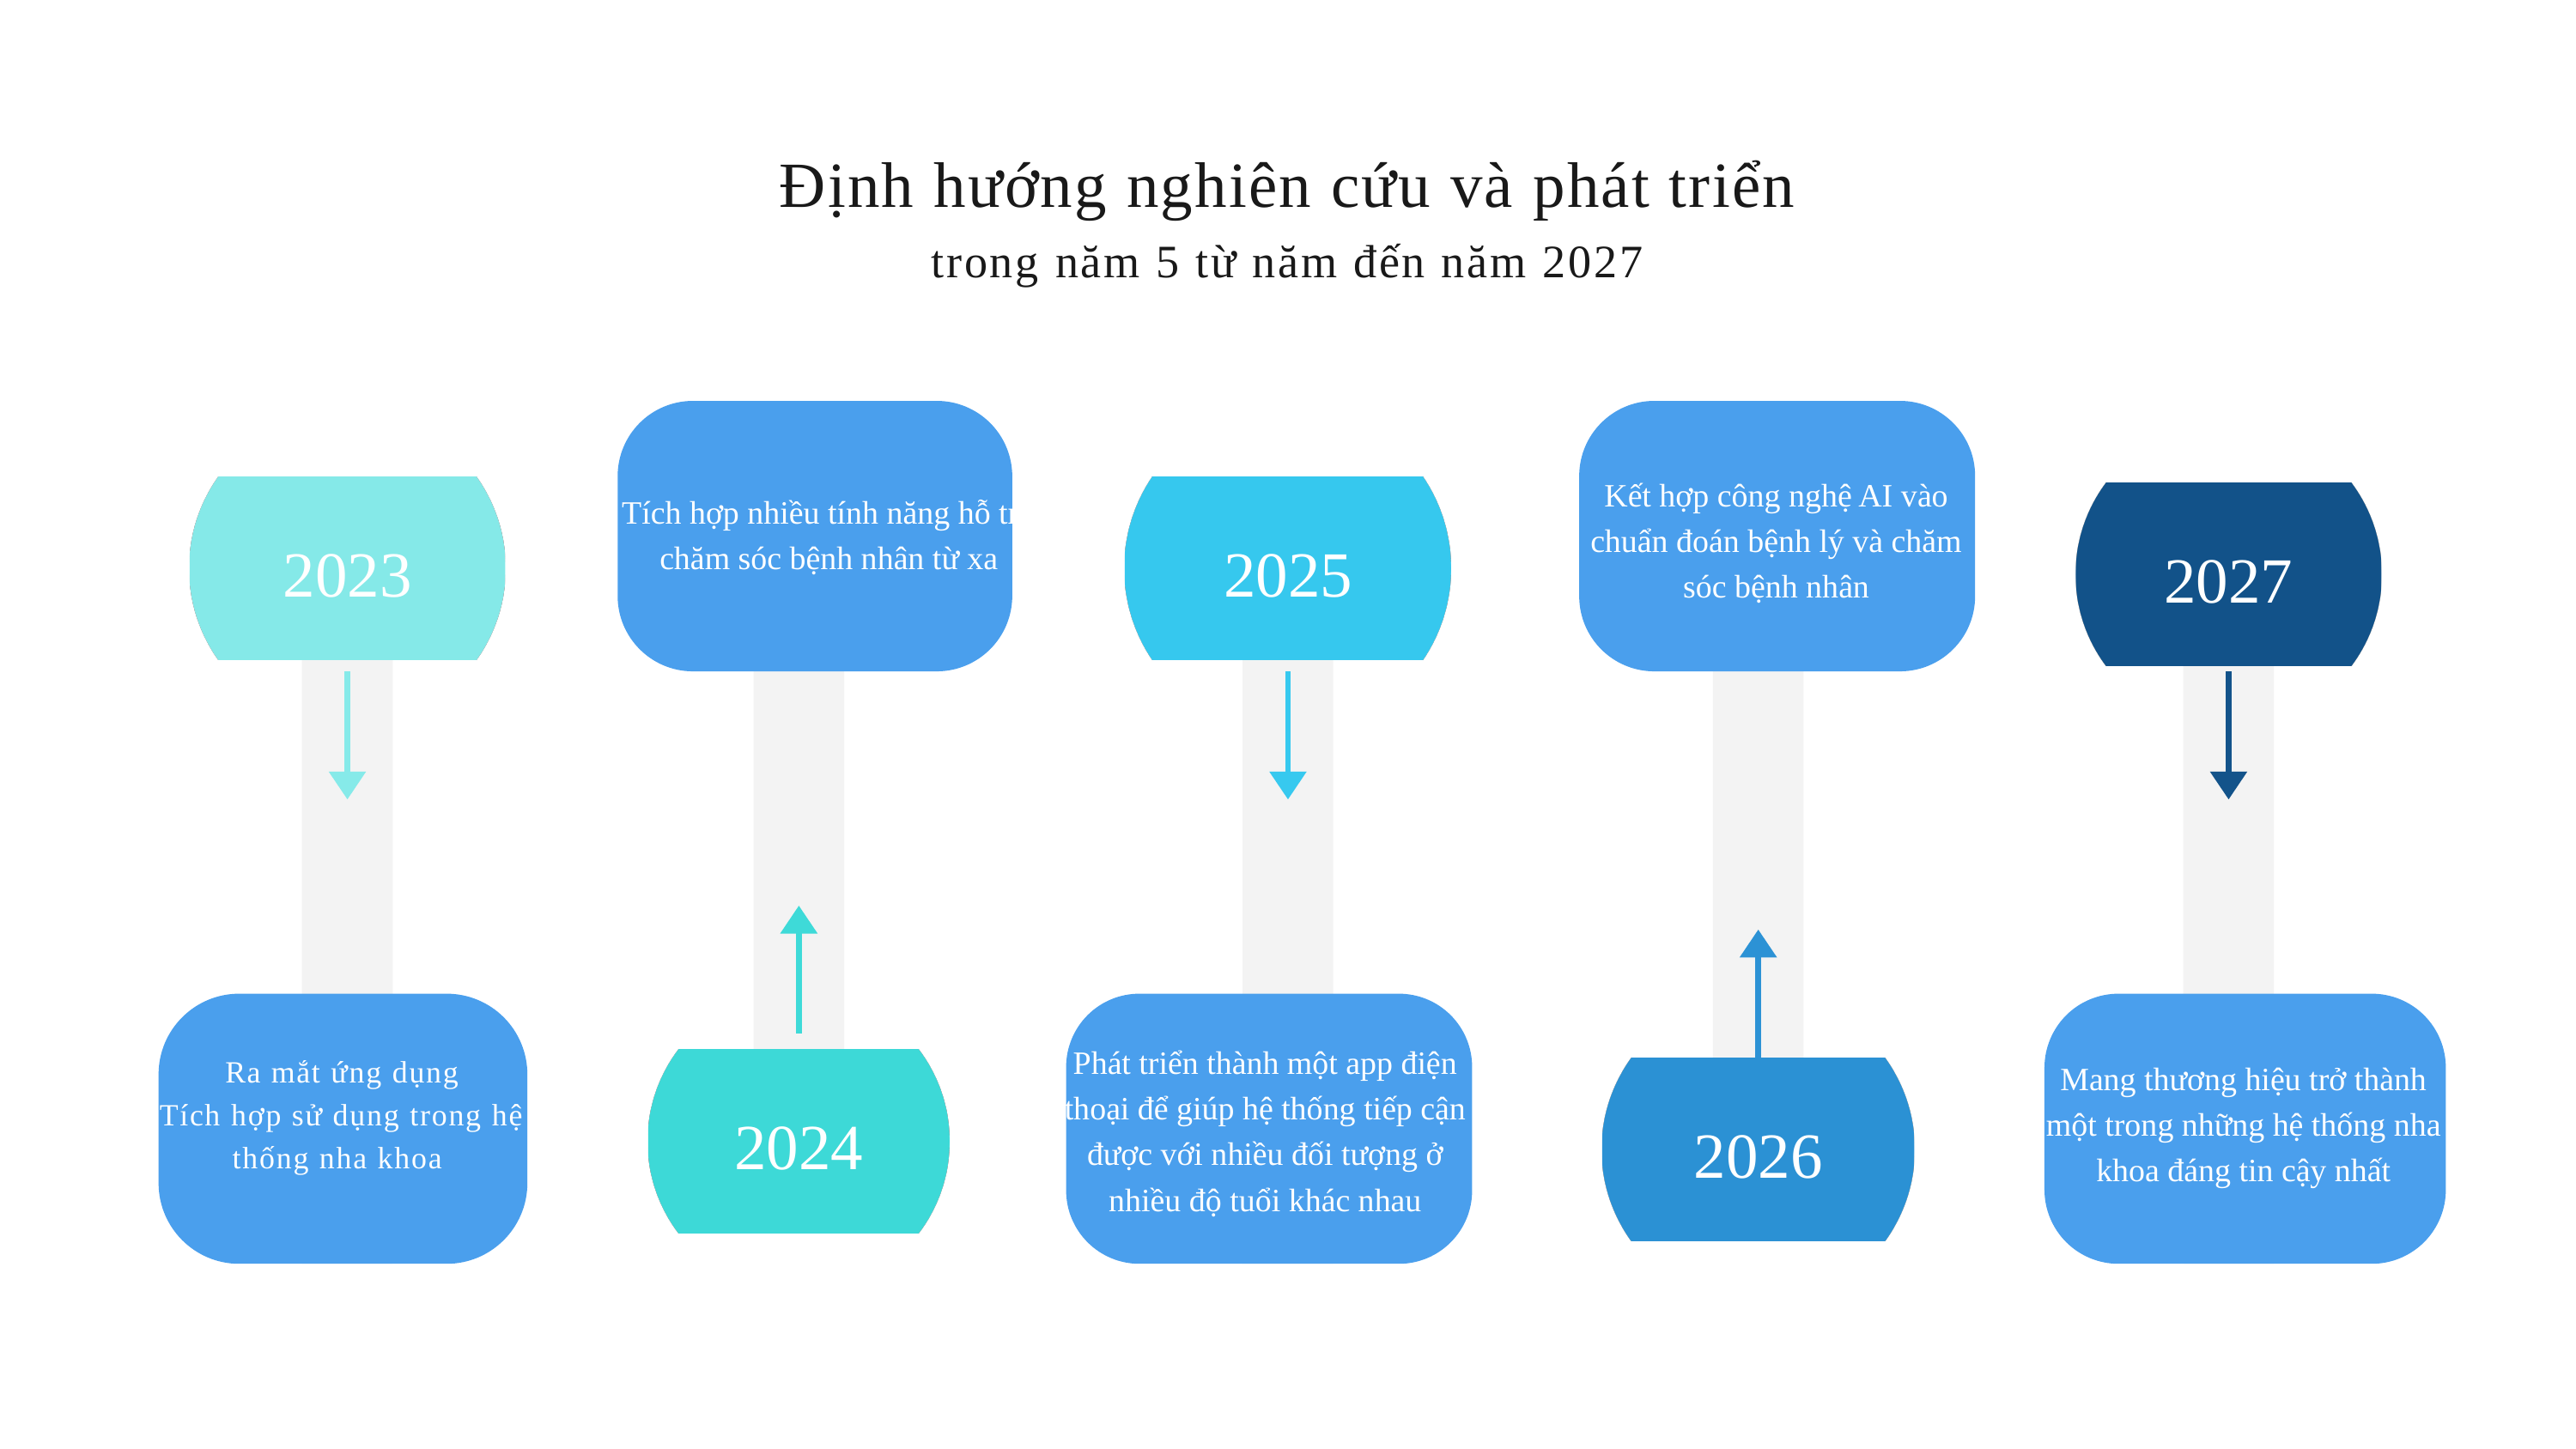

Định hướng nghiên cứu và phát triển
trong năm 5 từ năm đến năm 2027

Tích hợp nhiều tính năng hỗ trợ chăm sóc bệnh nhân từ xa

Kết hợp công nghệ AI vào chuẩn đoán bệnh lý và chăm sóc bệnh nhân

2023

2025

2027

Mang thương hiệu trở thành một trong những hệ thống nha khoa đáng tin cậy nhất

Phát triển thành một app điện thoại để giúp hệ thống tiếp cận được với nhiều đối tượng ở nhiều độ tuổi khác nhau

Ra mắt ứng dụng
Tích hợp sử dụng trong hệ thống nha khoa

2024

2026